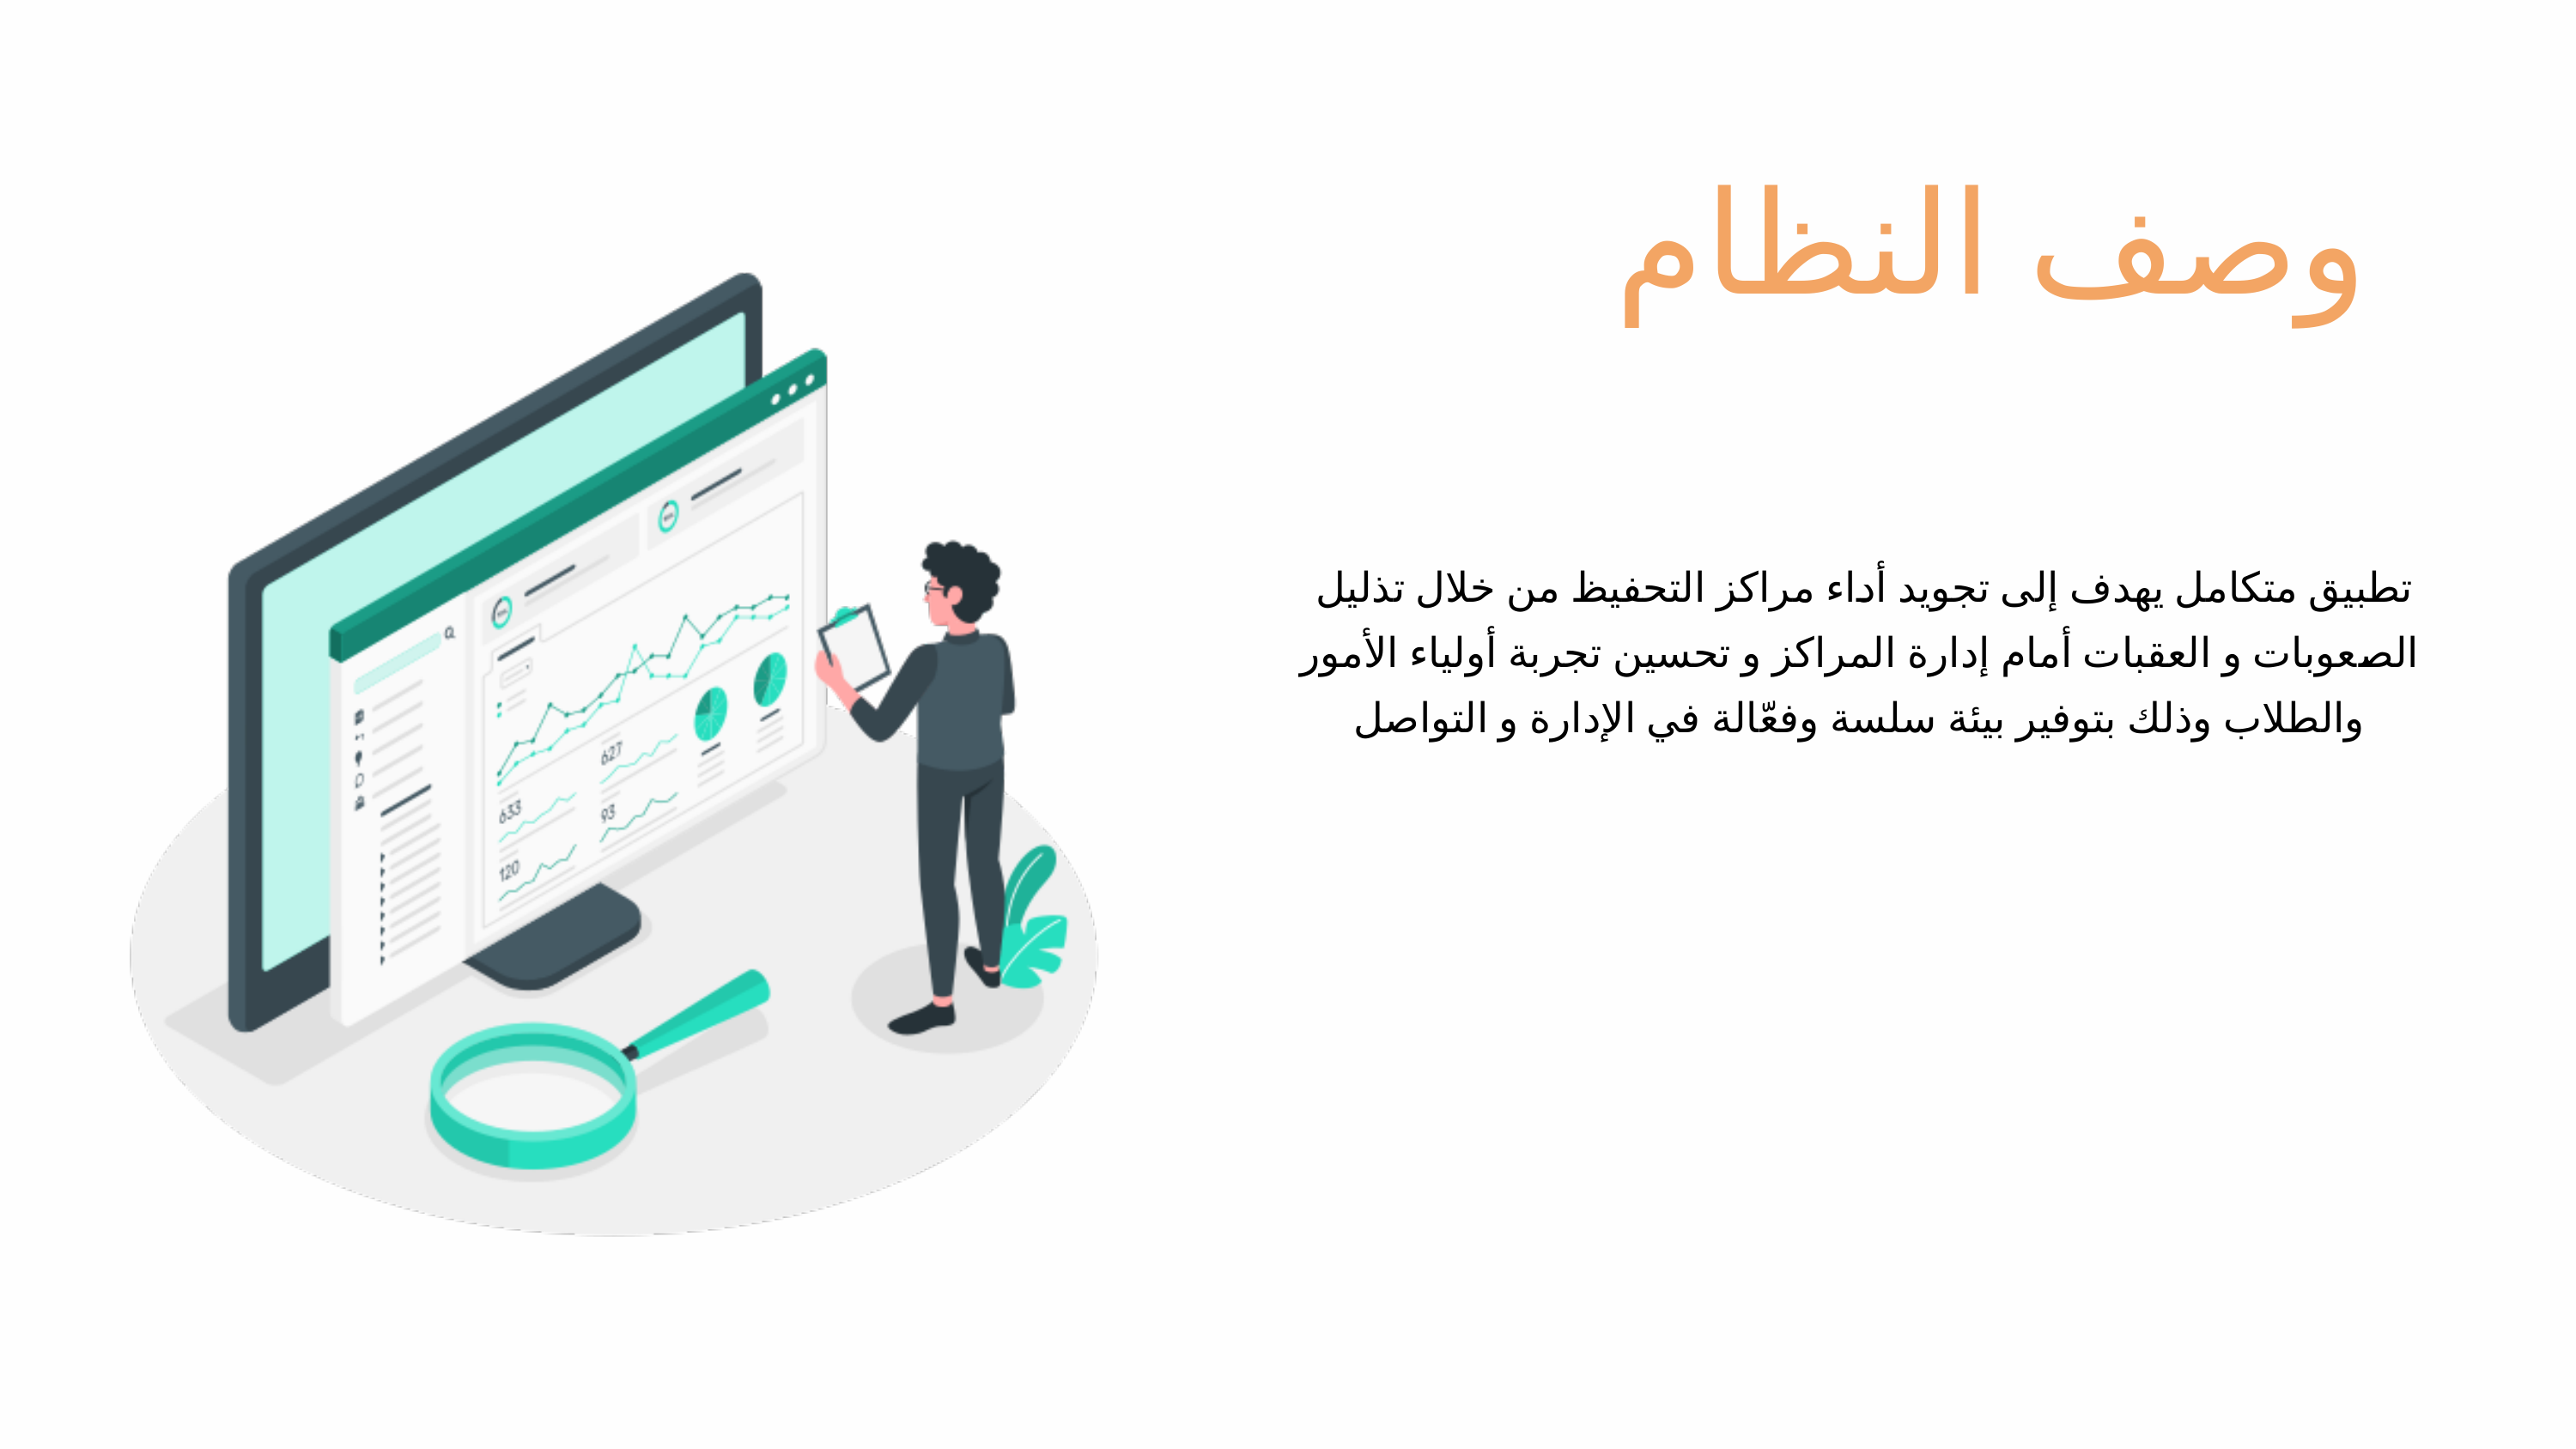

وصف النظام

 تطبيق متكامل يهدف إلى تجويد أداء مراكز التحفيظ من خلال تذليل الصعوبات و العقبات أمام إدارة المراكز و تحسين تجربة أولياء الأمور والطلاب وذلك بتوفير بيئة سلسة وفعّالة في الإدارة و التواصل